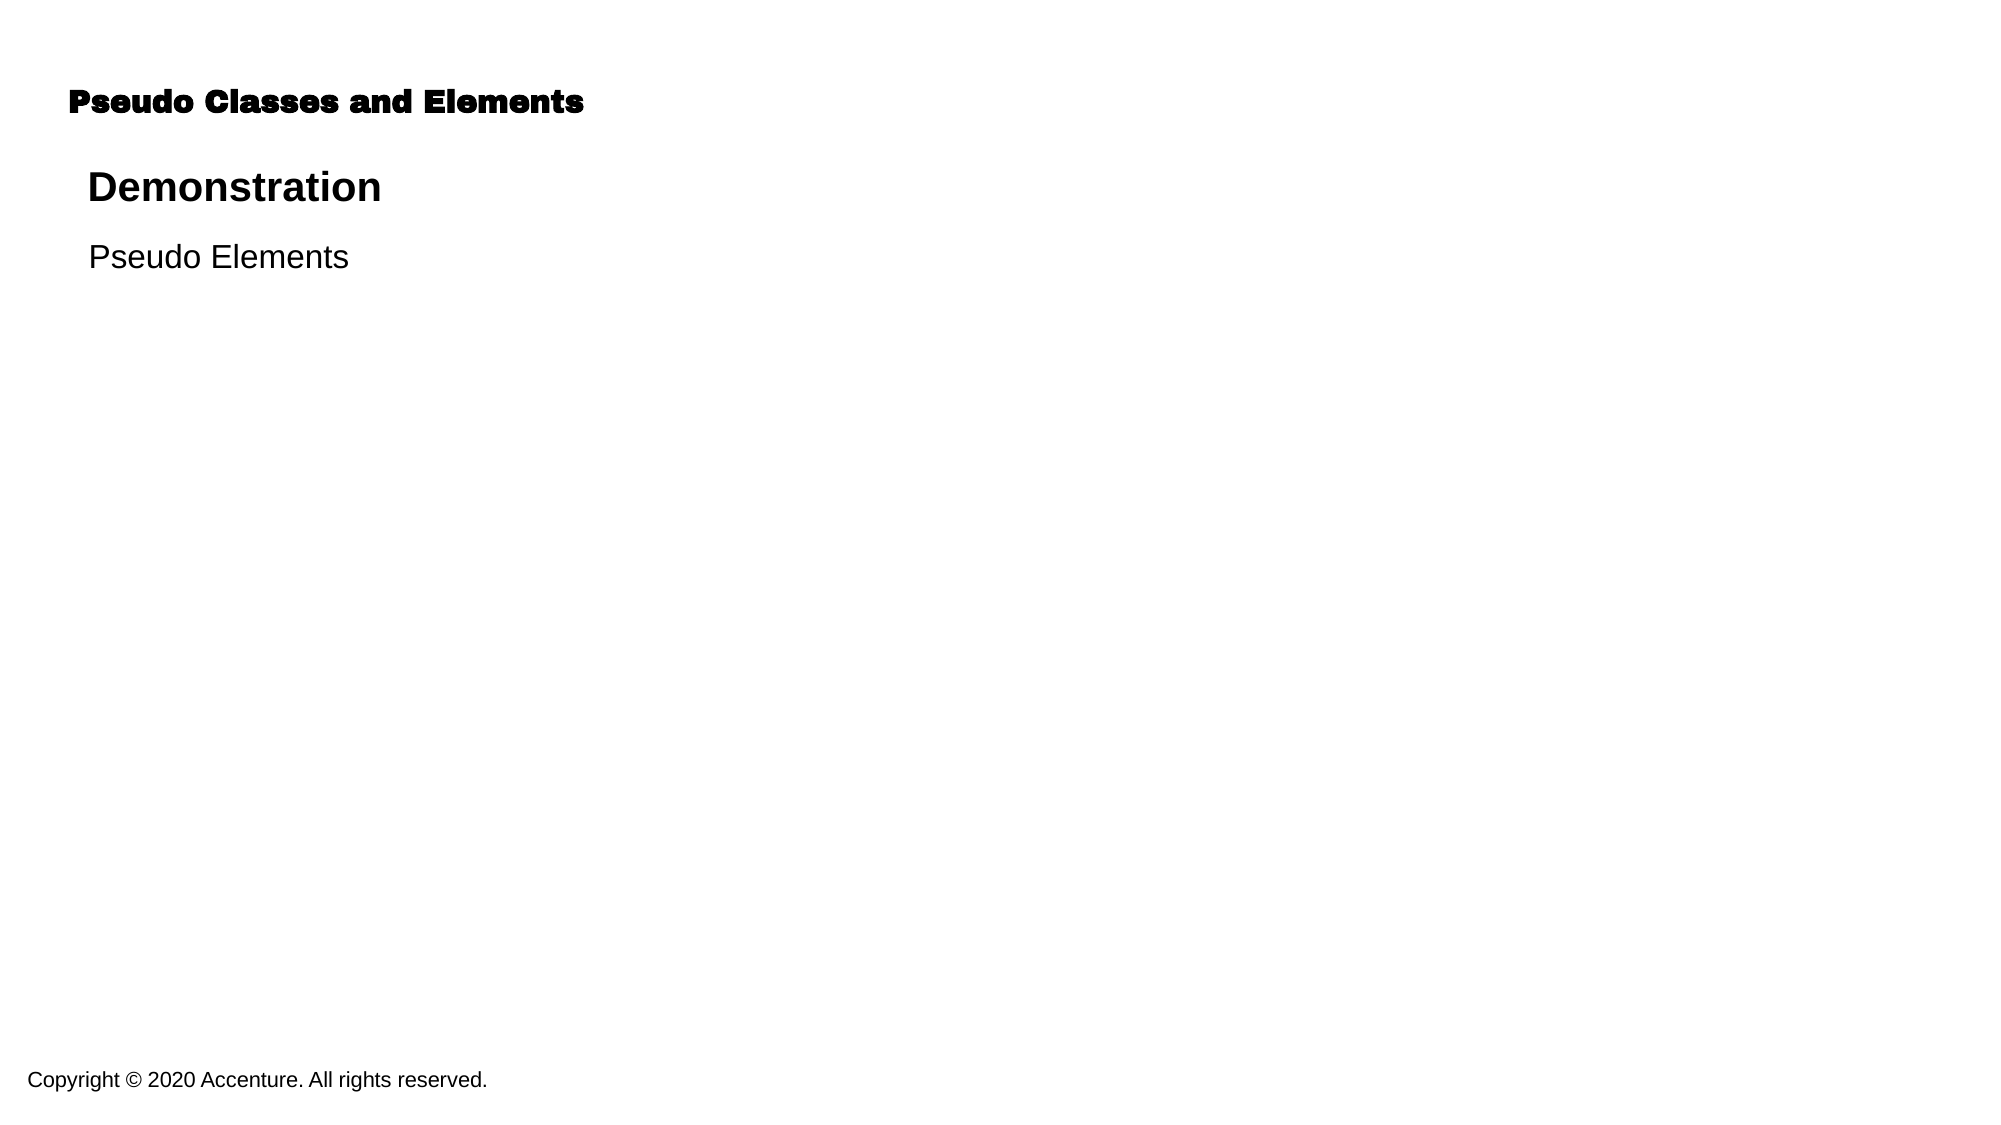

# Pseudo Classes and Elements
 Demonstration
Pseudo Elements